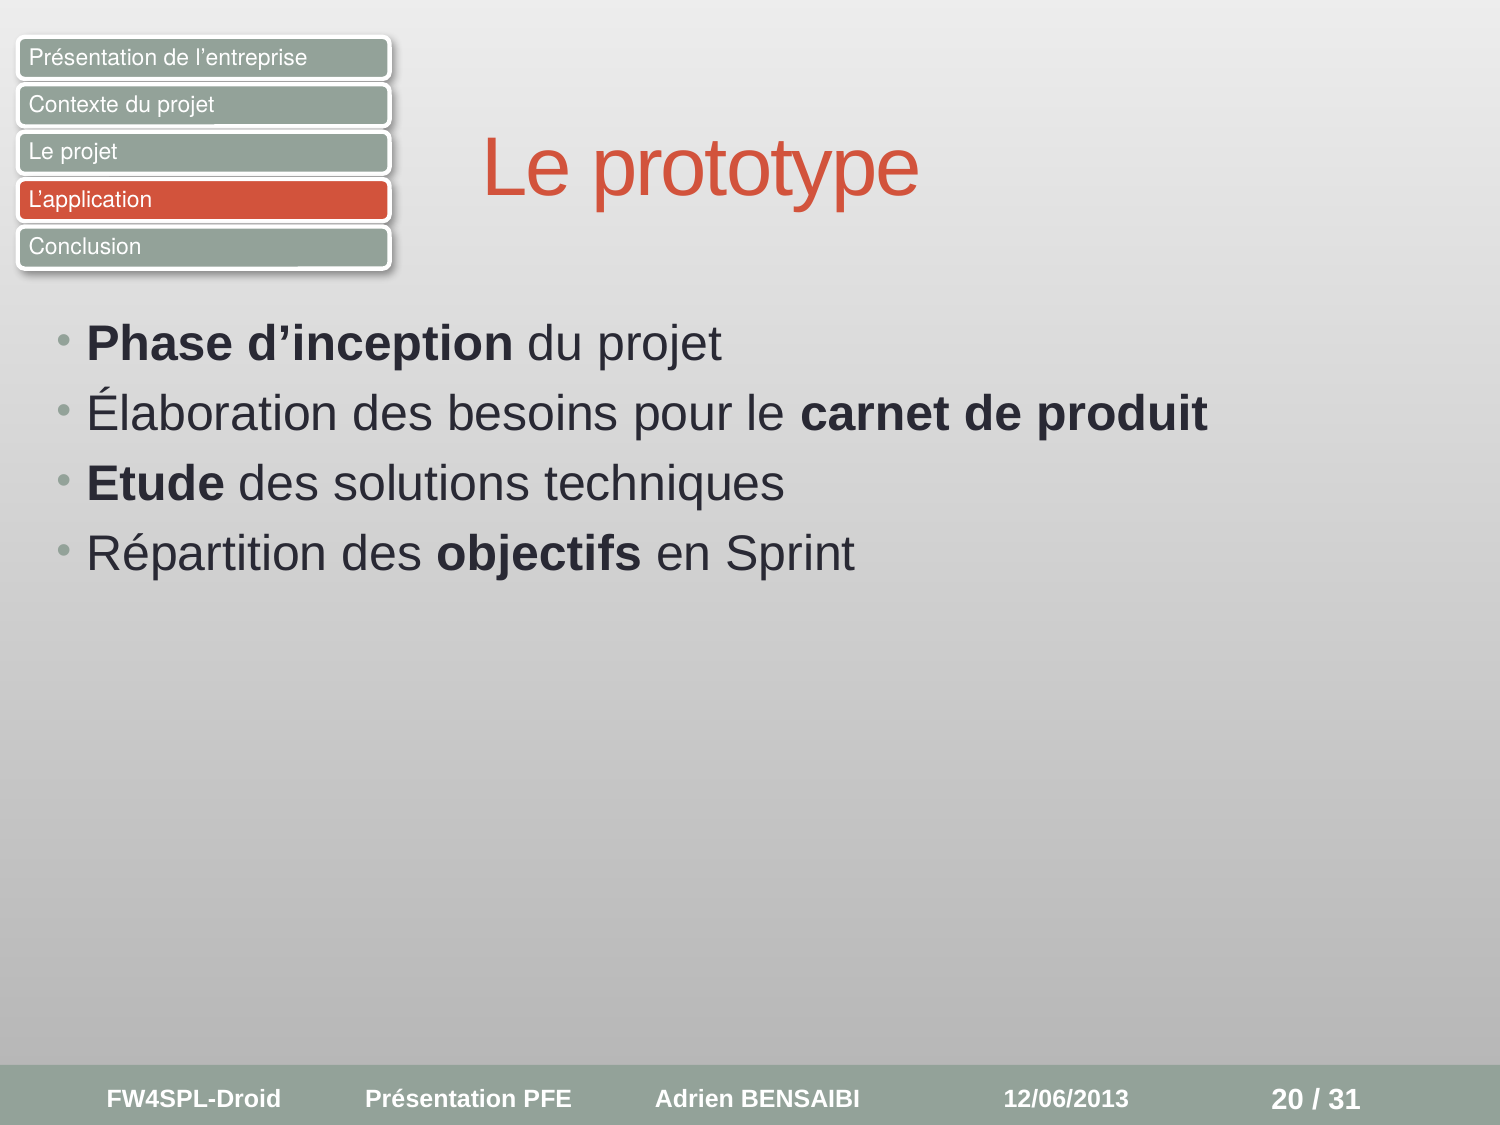

Présentation de l’entreprise
Contexte du projet
Le projet
L’application
Conclusion
# Le prototype
Phase d’inception du projet
Élaboration des besoins pour le carnet de produit
Etude des solutions techniques
Répartition des objectifs en Sprint